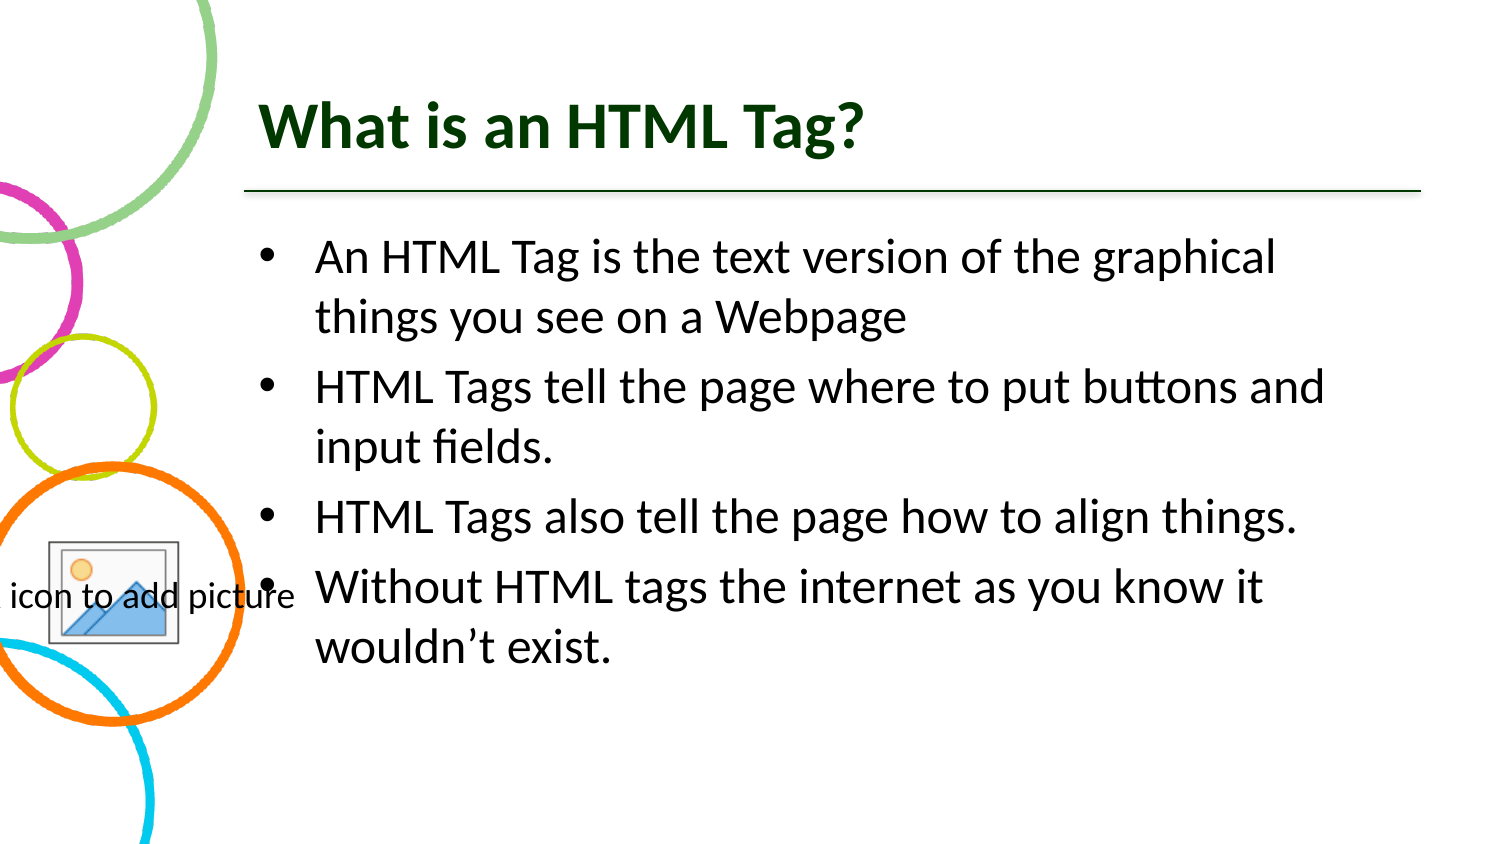

What is an HTML Tag?
An HTML Tag is the text version of the graphical things you see on a Webpage
HTML Tags tell the page where to put buttons and input fields.
HTML Tags also tell the page how to align things.
Without HTML tags the internet as you know it wouldn’t exist.